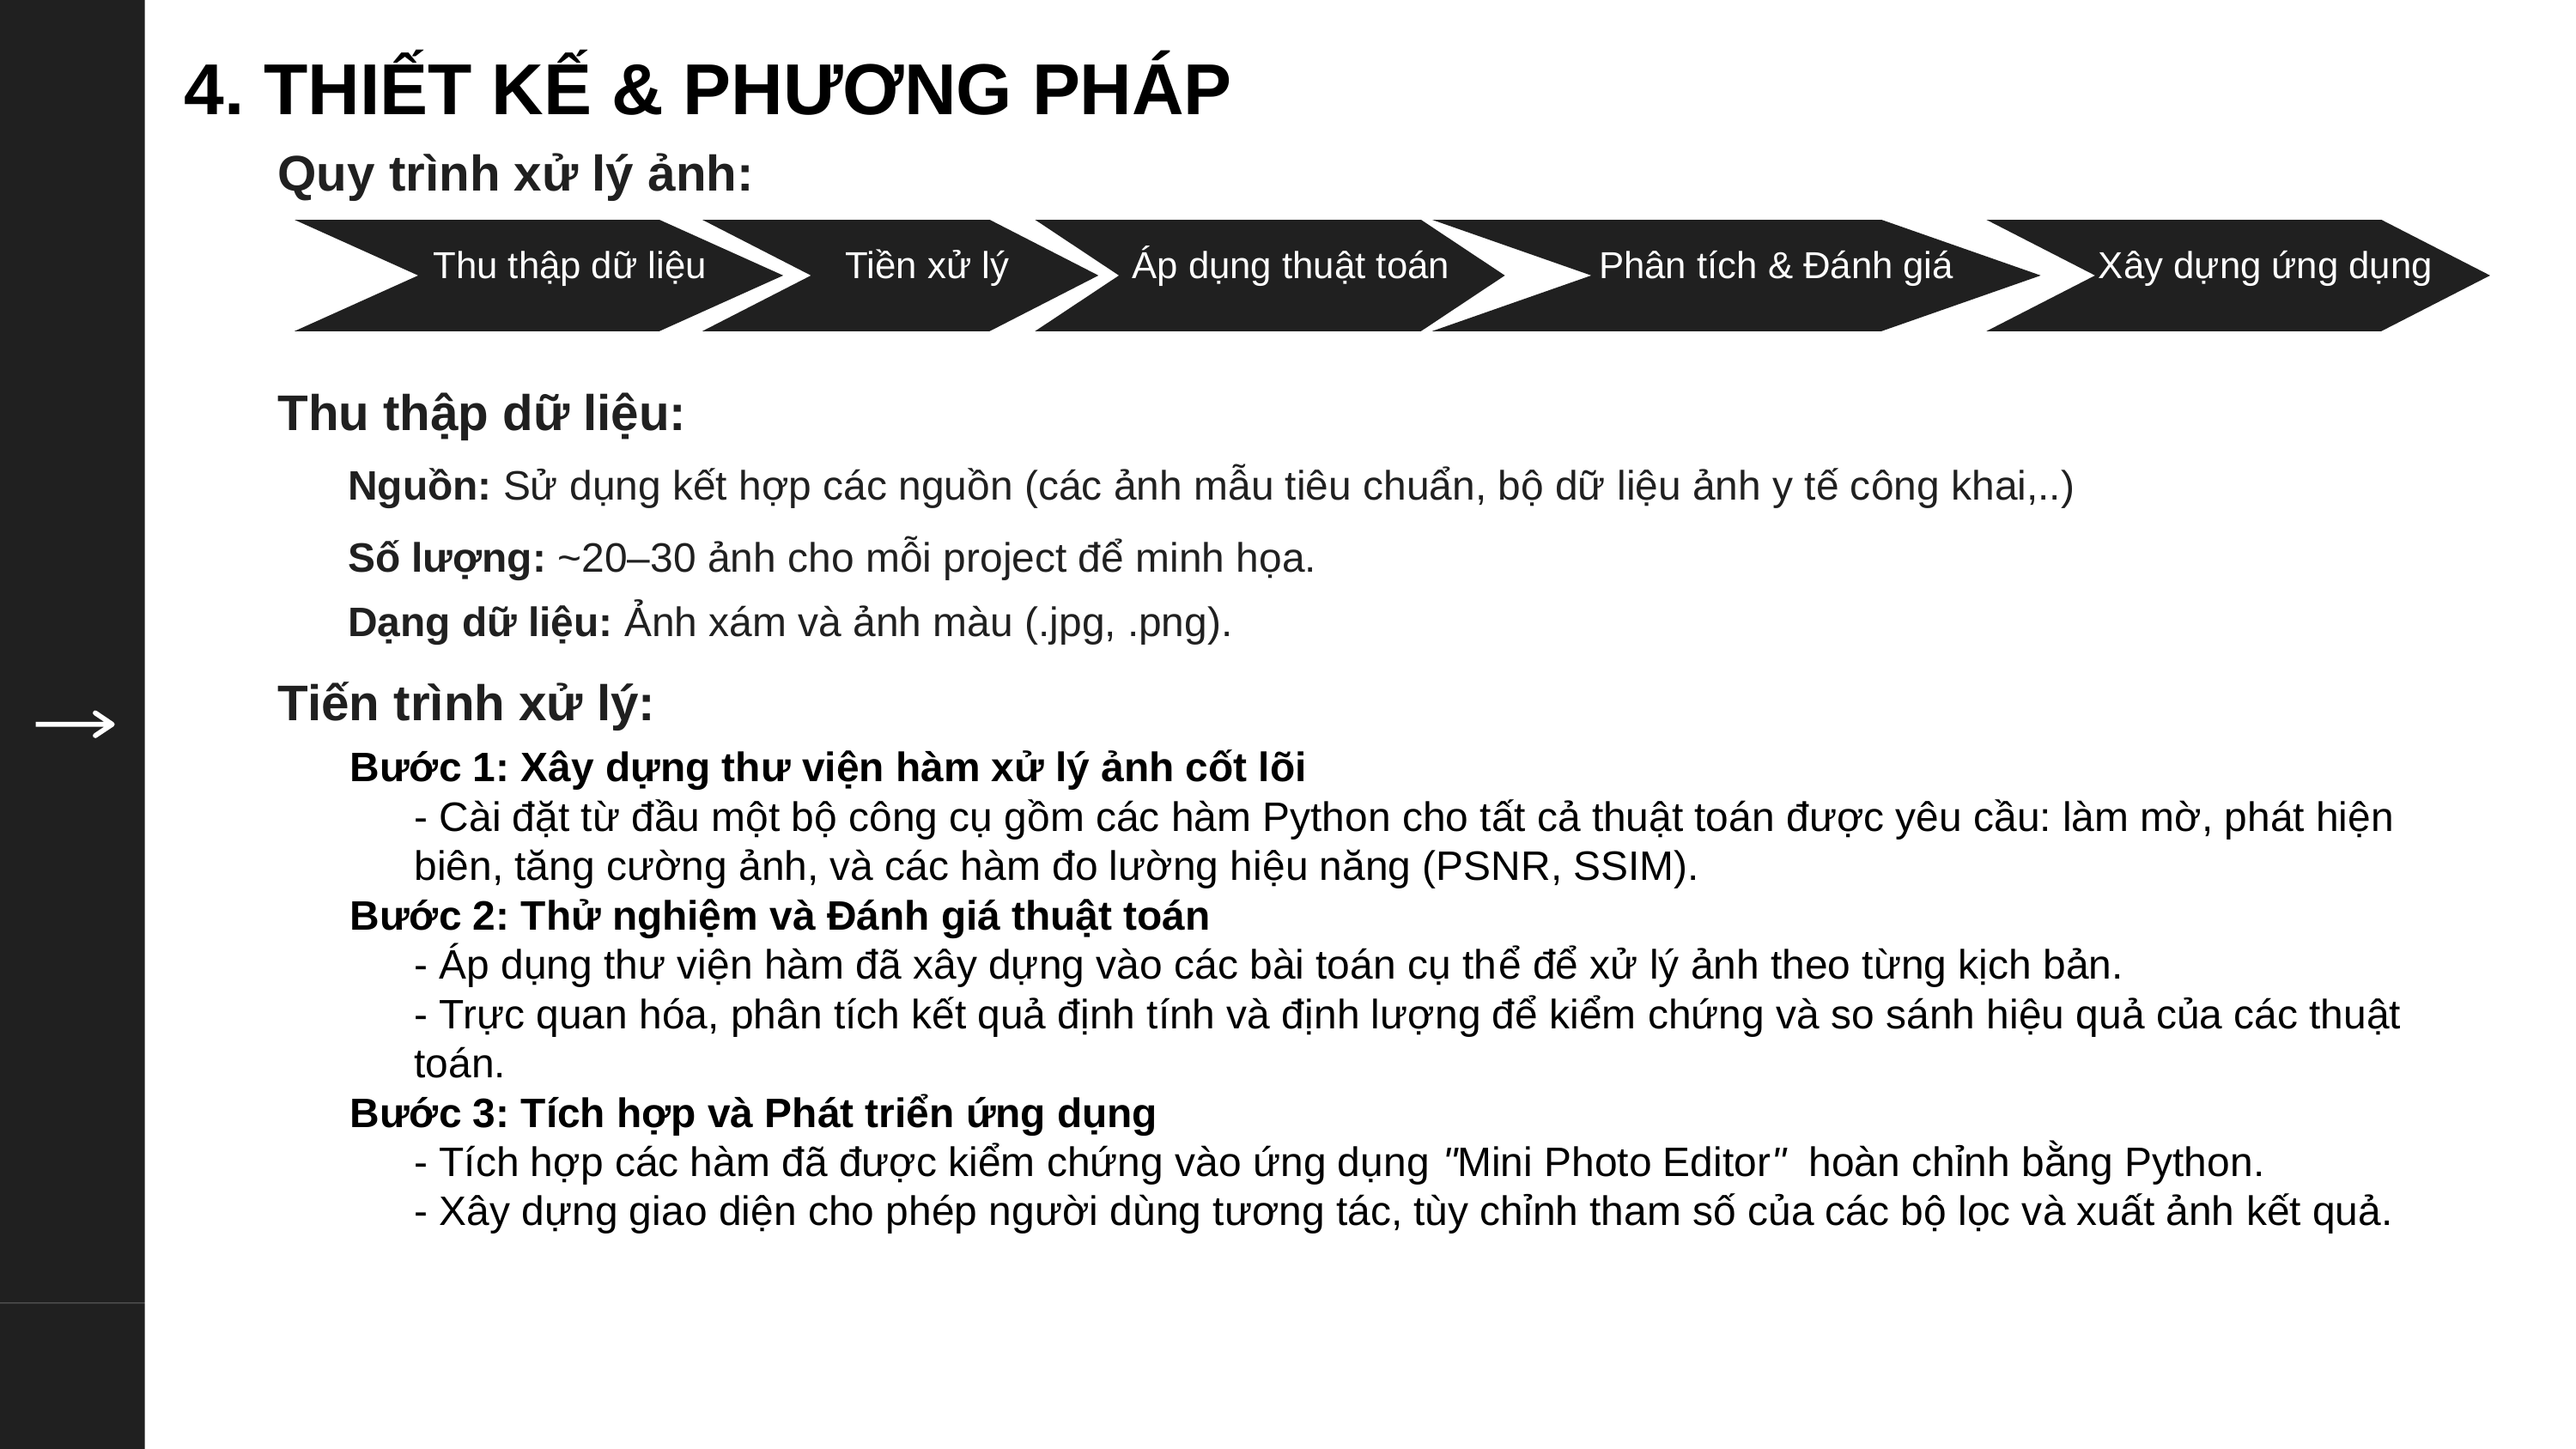

4. THIẾT KẾ & PHƯƠNG PHÁP
Quy trình xử lý ảnh:

Thu thập dữ liệu

Tiền xử lý

Áp dụng thuật toán

Phân tích & Đánh giá

Xây dựng ứng dụng
Thu thập dữ liệu:
Nguồn: Sử dụng kết hợp các nguồn (các ảnh mẫu tiêu chuẩn, bộ dữ liệu ảnh y tế công khai,..)
Số lượng: ~20–30 ảnh cho mỗi project để minh họa.
Dạng dữ liệu: Ảnh xám và ảnh màu (.jpg, .png).
Tiến trình xử lý:

Bước 1: Xây dựng thư viện hàm xử lý ảnh cốt lõi
- Cài đặt từ đầu một bộ công cụ gồm các hàm Python cho tất cả thuật toán được yêu cầu: làm mờ, phát hiện biên, tăng cường ảnh, và các hàm đo lường hiệu năng (PSNR, SSIM).
Bước 2: Thử nghiệm và Đánh giá thuật toán
- Áp dụng thư viện hàm đã xây dựng vào các bài toán cụ thể để xử lý ảnh theo từng kịch bản.
- Trực quan hóa, phân tích kết quả định tính và định lượng để kiểm chứng và so sánh hiệu quả của các thuật toán.
Bước 3: Tích hợp và Phát triển ứng dụng
- Tích hợp các hàm đã được kiểm chứng vào ứng dụng "Mini Photo Editor"  hoàn chỉnh bằng Python.
- Xây dựng giao diện cho phép người dùng tương tác, tùy chỉnh tham số của các bộ lọc và xuất ảnh kết quả.